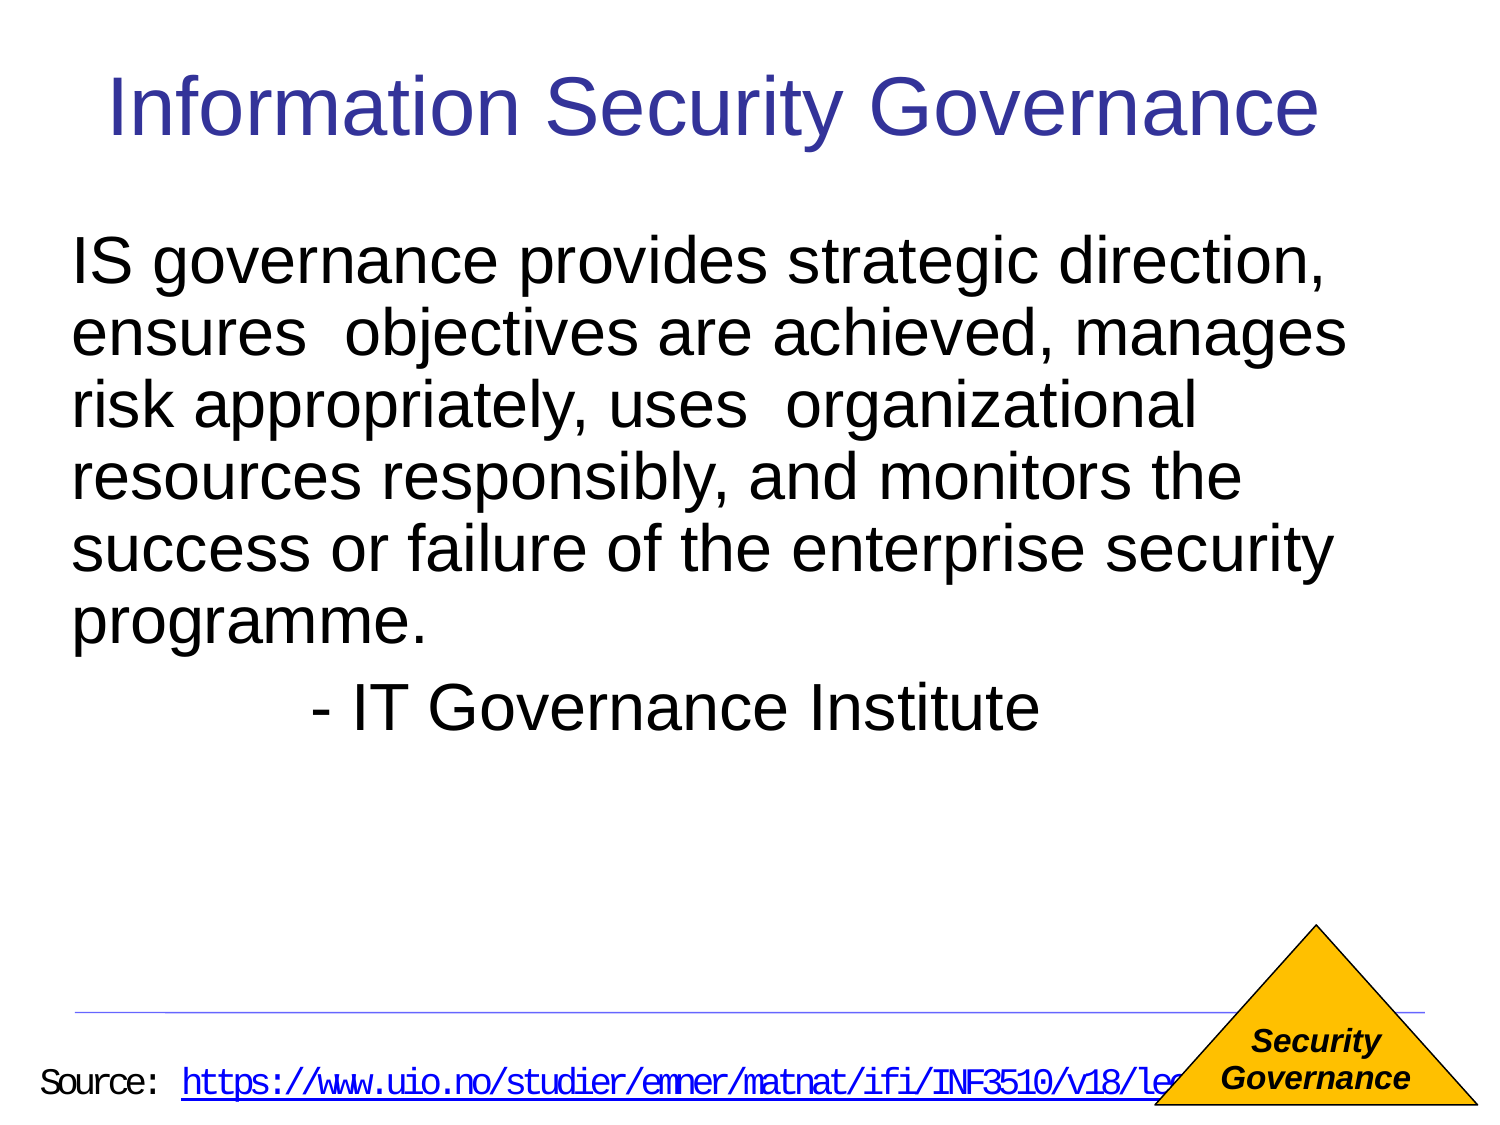

# Information Security Governance
IS governance provides strategic direction, ensures  objectives are achieved, manages risk appropriately, uses  organizational resources responsibly, and monitors the  success or failure of the enterprise security programme.
- IT Governance Institute

Security
Governance